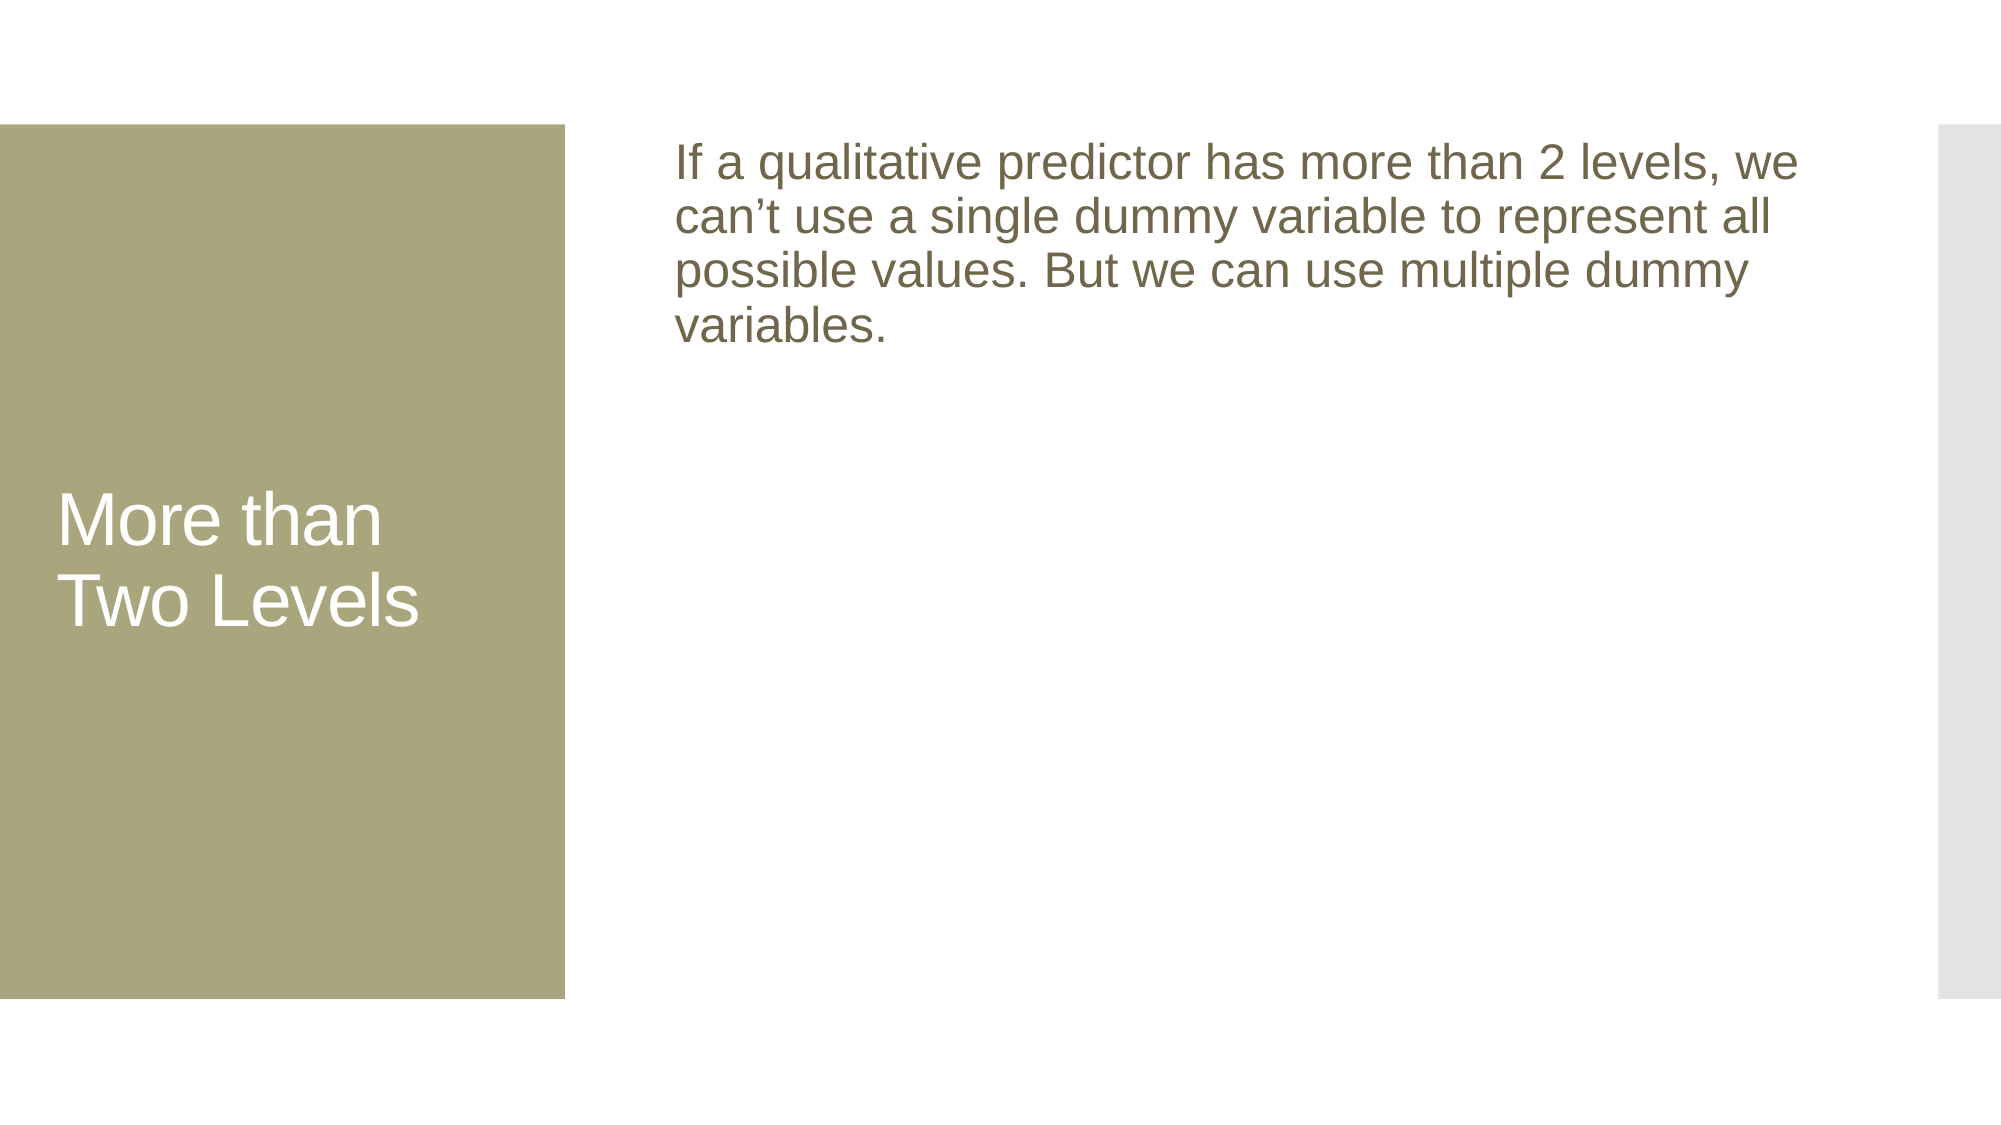

If a qualitative predictor has more than 2 levels, we can’t use a single dummy variable to represent all possible values. But we can use multiple dummy variables.

# More than Two Levels